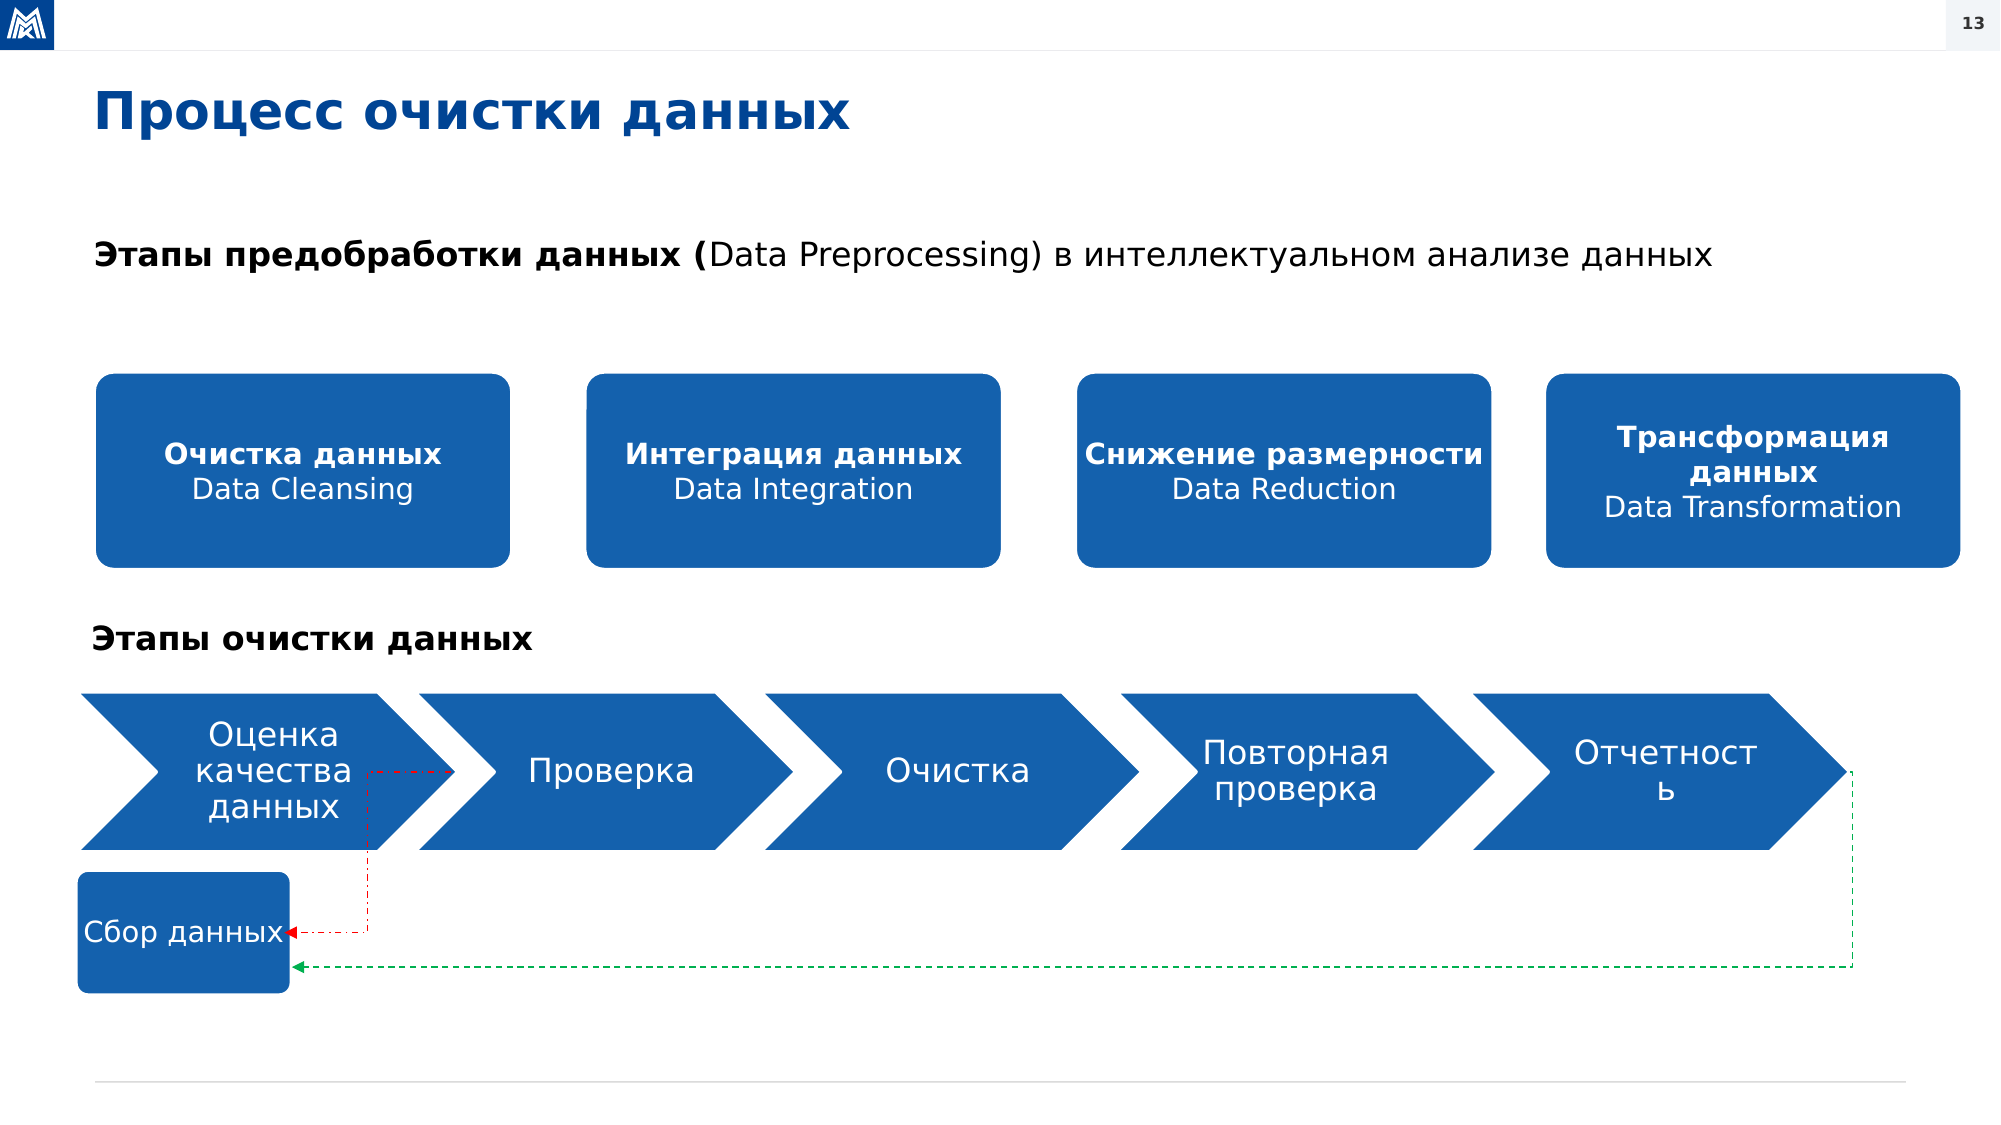

# Процесс очистки данных
Этапы предобработки данных (Data Preprocessing) в интеллектуальном анализе данных

Очистка данных
Data Cleansing

Интеграция данных
Data Integration

Снижение размерности
Data Reduction

Трансформация данных
Data Transformation
Этапы очистки данных

Оценка качества данных

Проверка

Очистка

Повторная проверка

Отчетность

Сбор данных